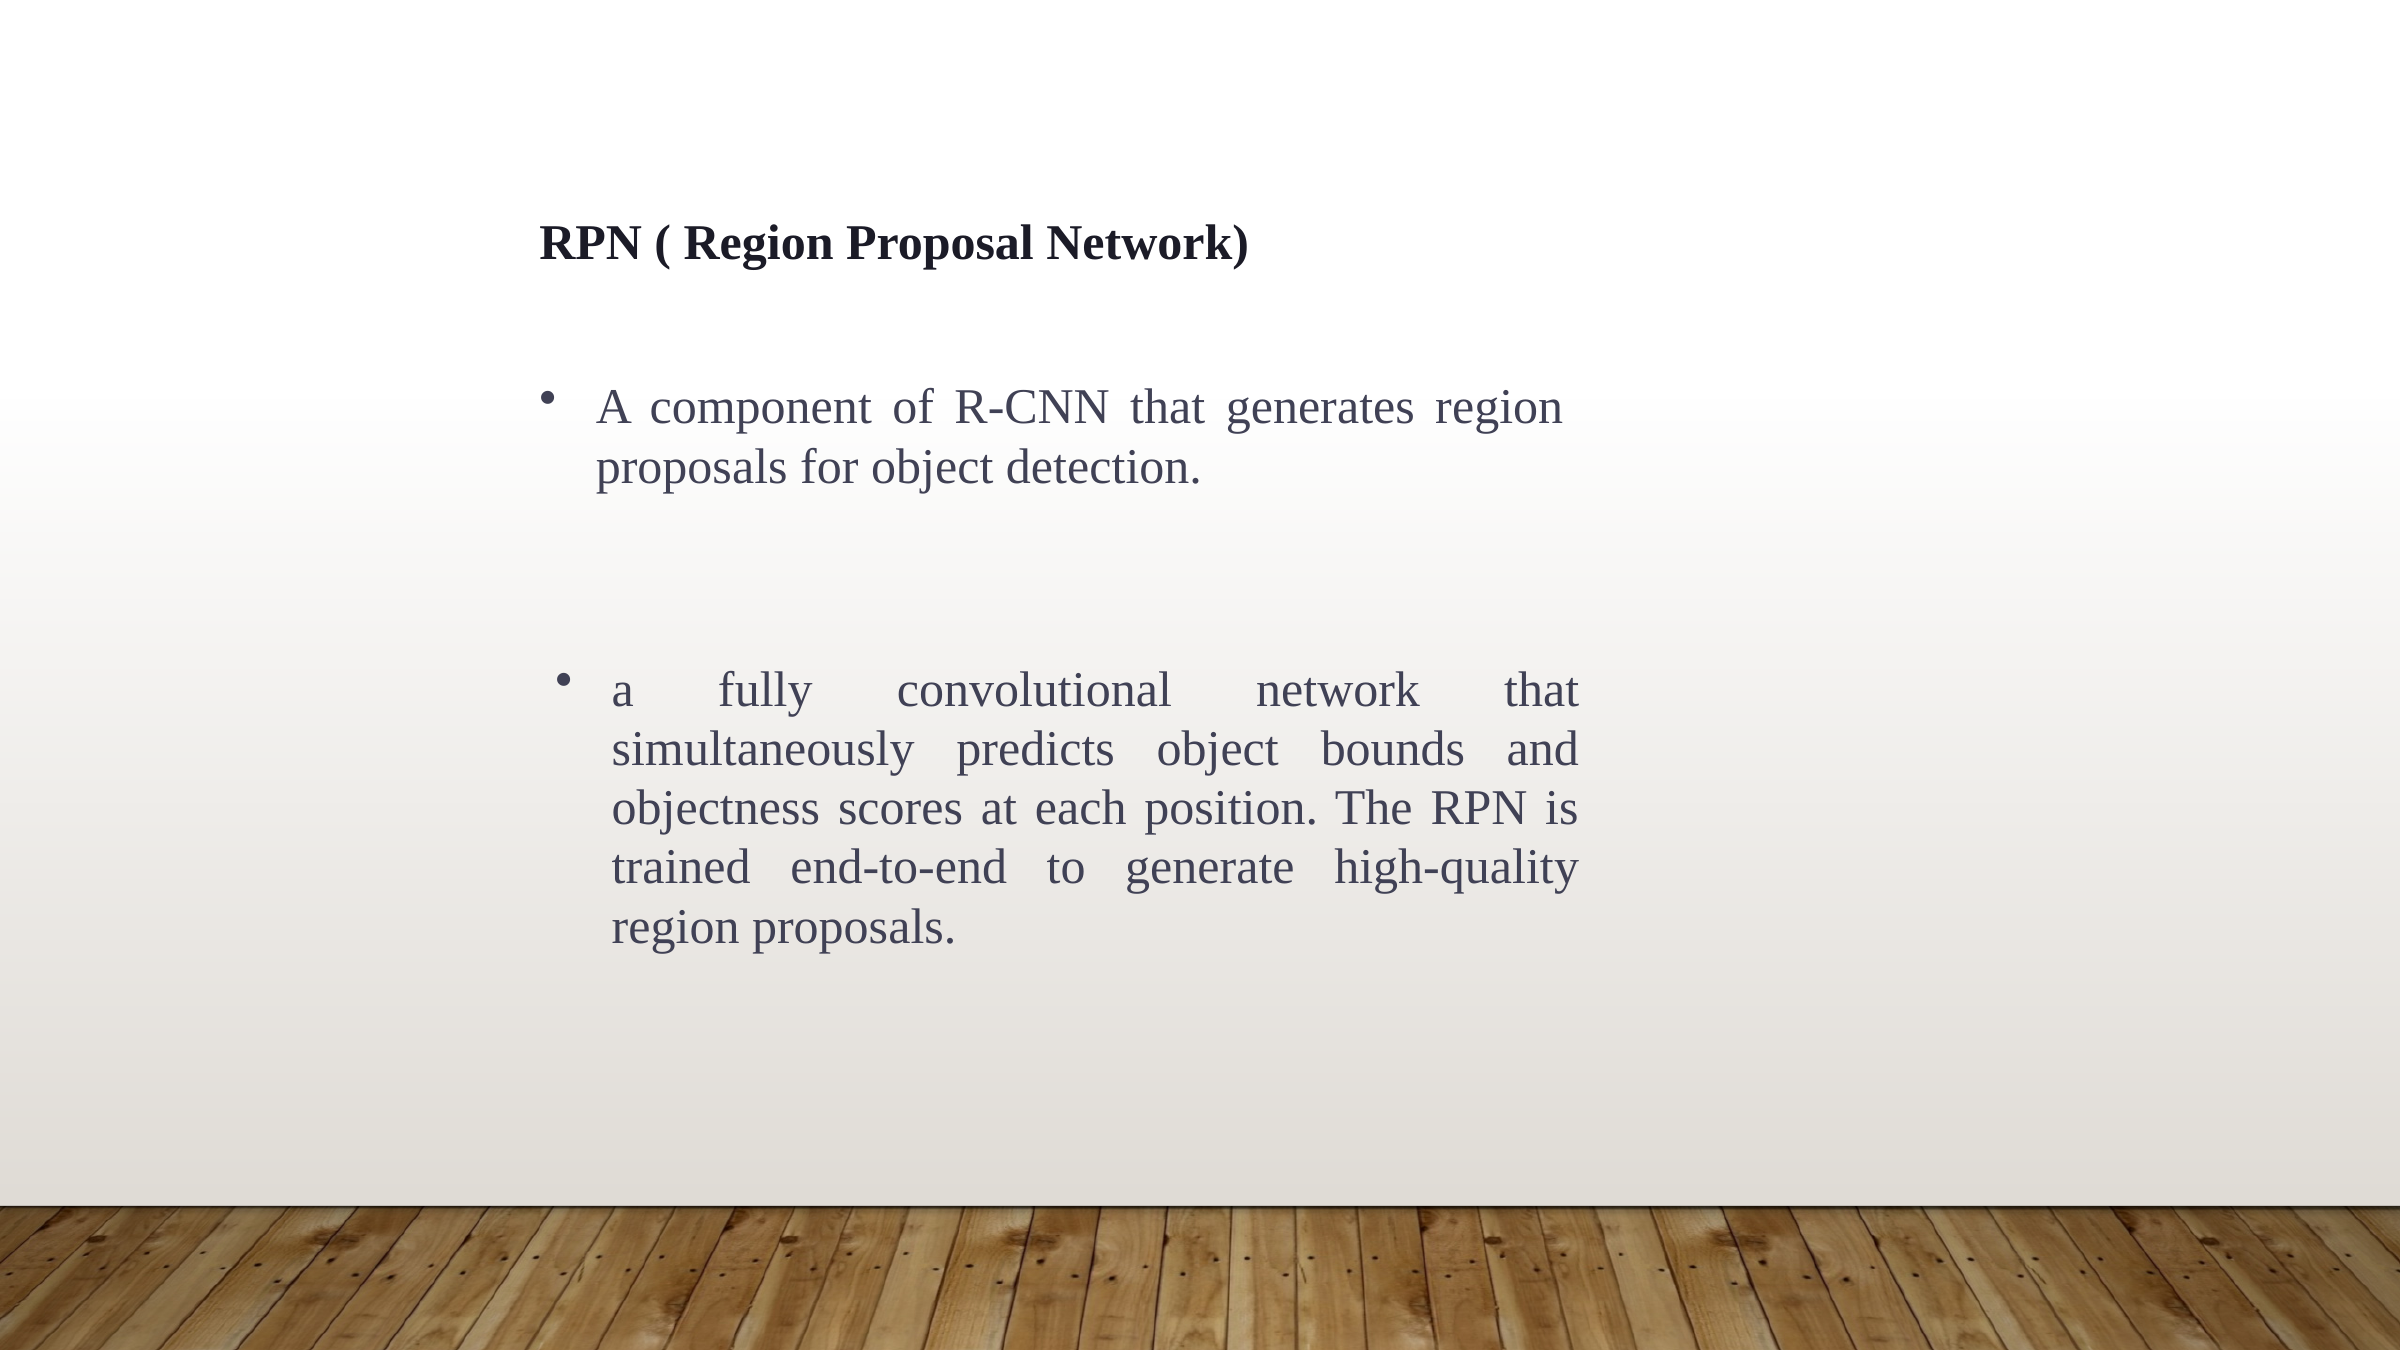

RPN ( Region Proposal Network)
A component of R-CNN that generates region proposals for object detection.

a fully convolutional network that simultaneously predicts object bounds and objectness scores at each position. The RPN is trained end-to-end to generate high-quality region proposals.